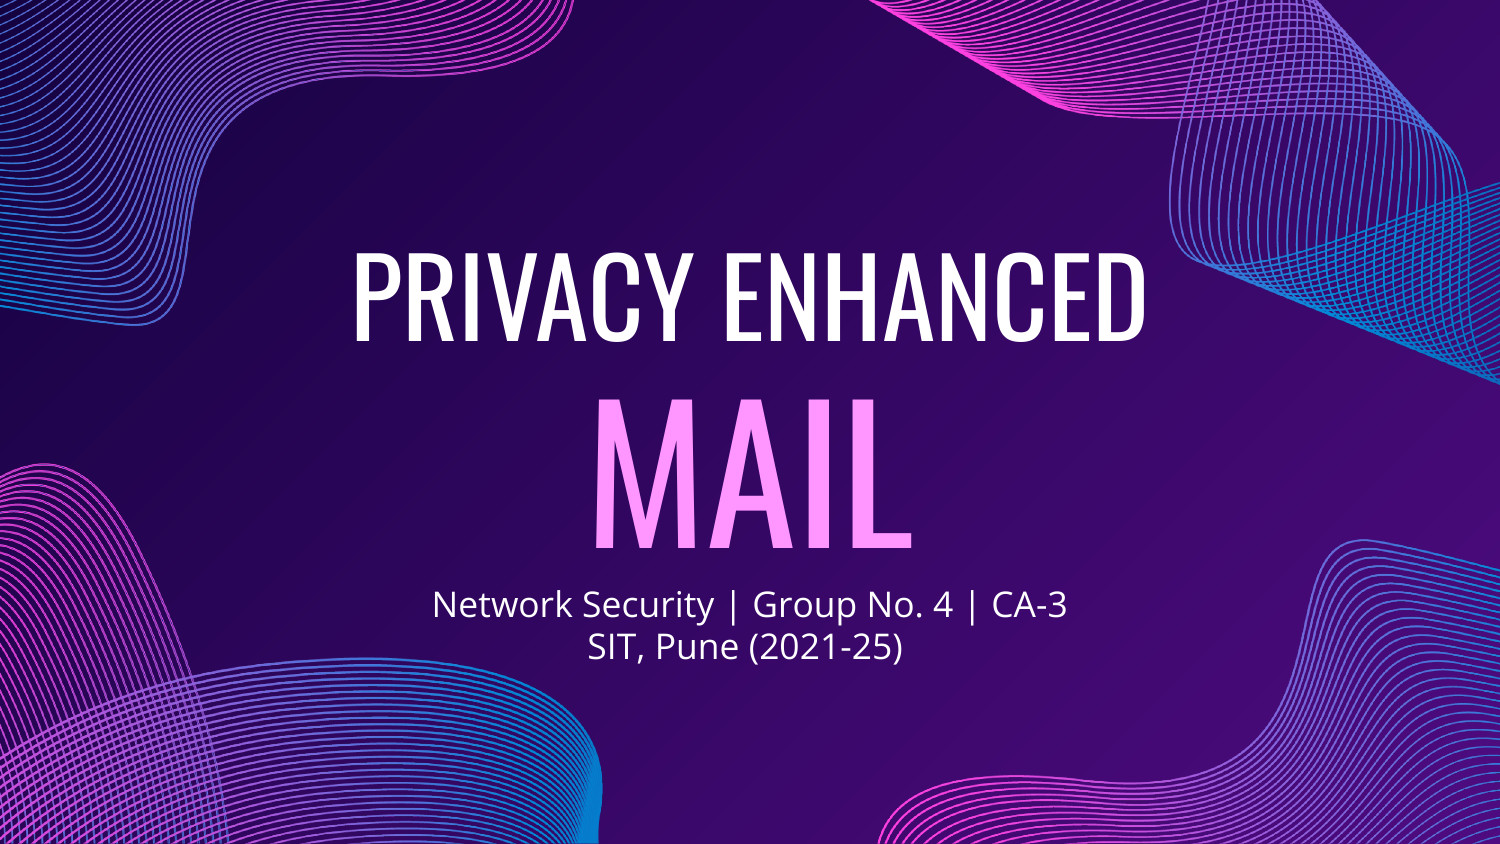

# PRIVACY ENHANCED MAIL
Network Security | Group No. 4 | CA-3
SIT, Pune (2021-25)